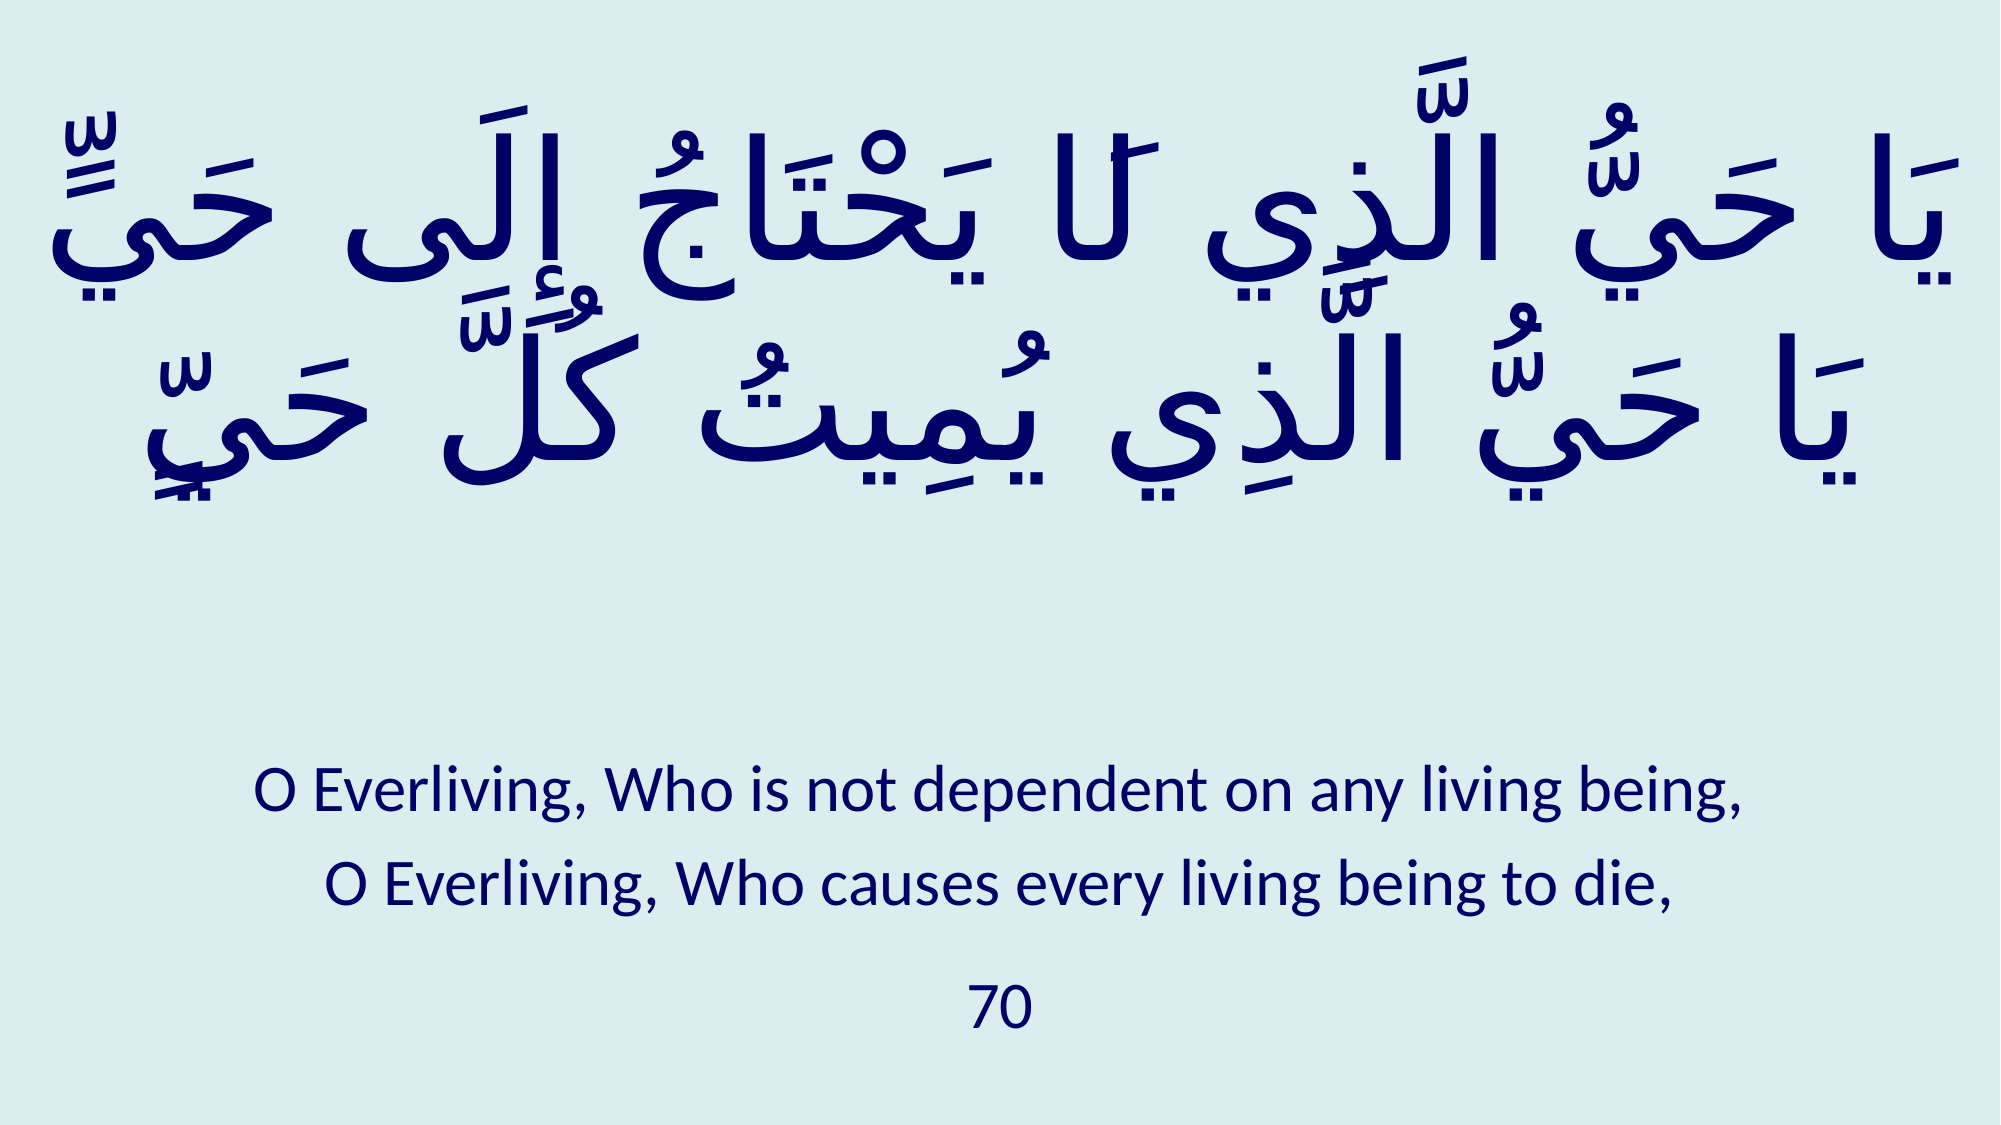

# يَا حَيُّ الَّذِي لَا يَحْتَاجُ إِلَى حَيٍّ يَا حَيُّ الَّذِي يُمِيتُ كُلَّ حَيٍّ
O Everliving, Who is not dependent on any living being,
O Everliving, Who causes every living being to die,
70